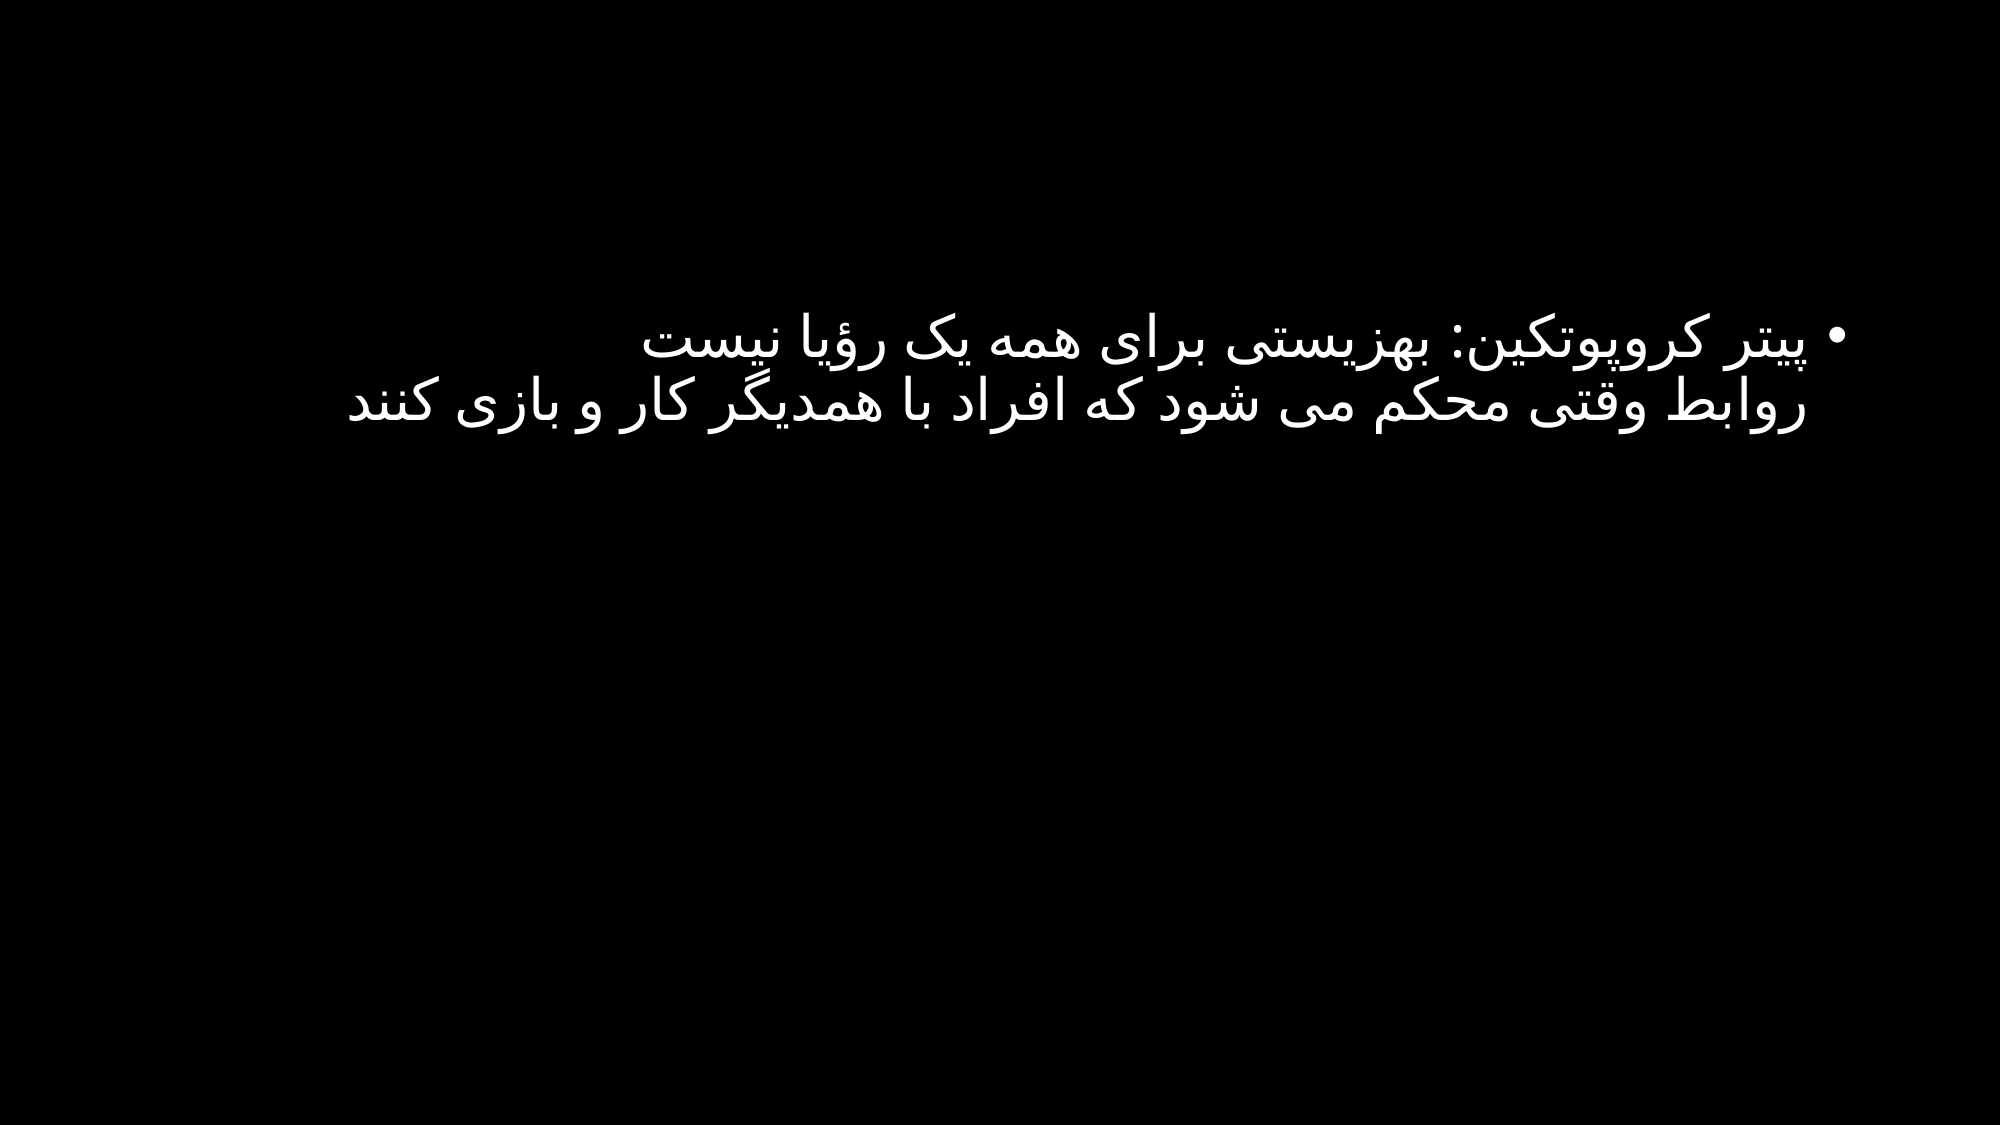

#
پیتر کروپوتکین: بهزیستی برای همه یک رؤیا نیست
روابط وقتی محکم می شود که افراد با همدیگر کار و بازی کنند